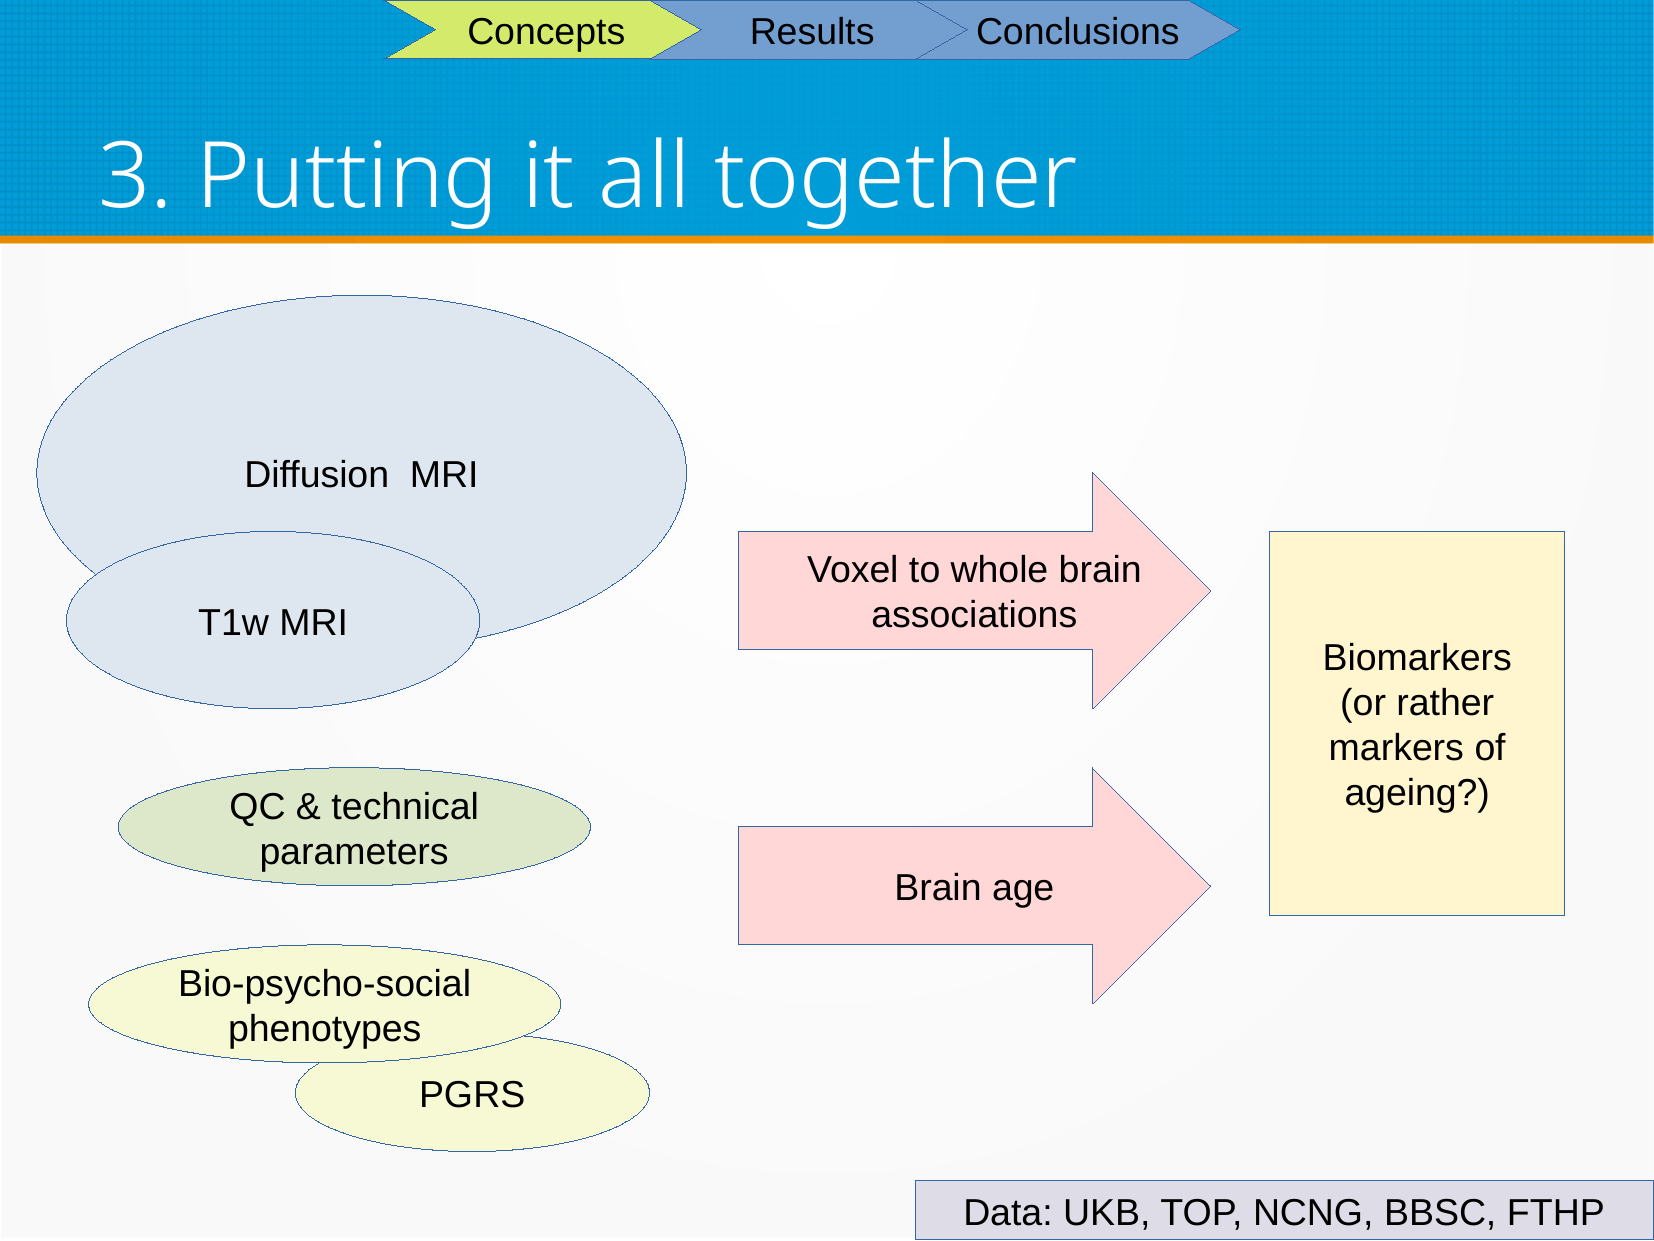

Concepts
Results
Conclusions
# 3. Putting it all together
Diffusion  MRI
Voxel to whole brain associations
T1w MRI
Biomarkers
(or rather markers of ageing?)
QC & technical parameters
Brain age
Bio-psycho-social phenotypes
PGRS
Data: UKB, TOP, NCNG, BBSC, FTHP